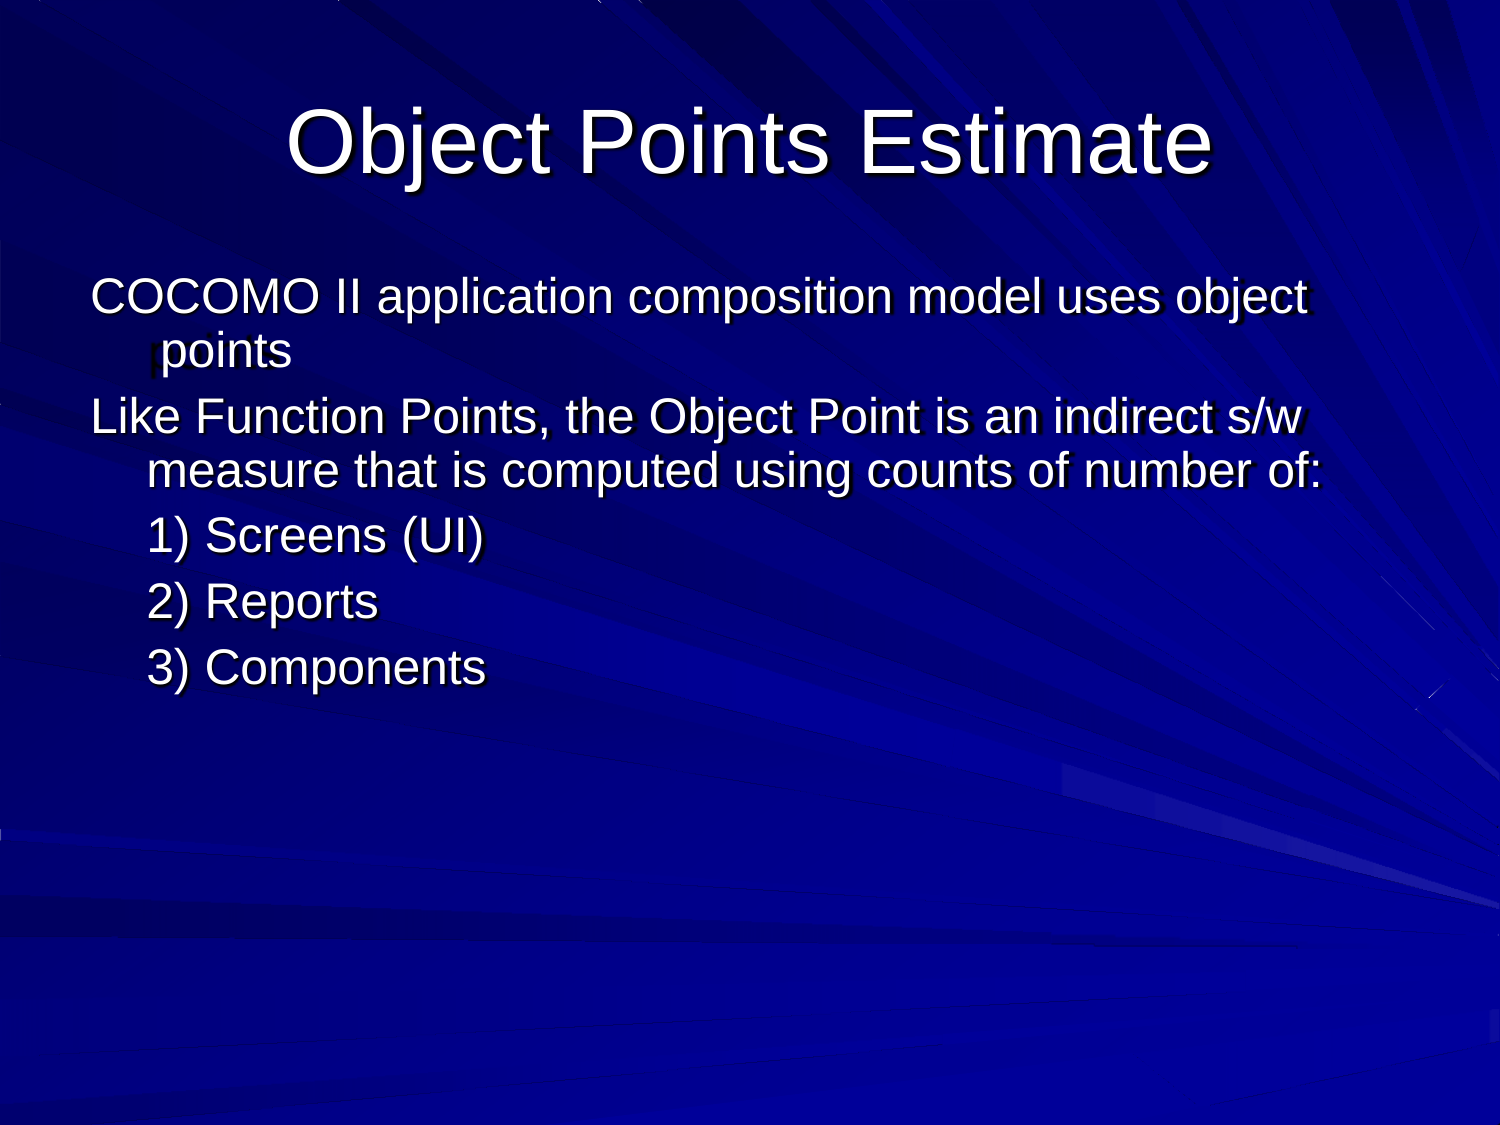

# Object Points Estimate

COCOMO II application composition model uses object  points
Like Function Points, the Object Point is an indirect s/w  measure that is computed using counts of number of:
Screens (UI)
Reports
Components